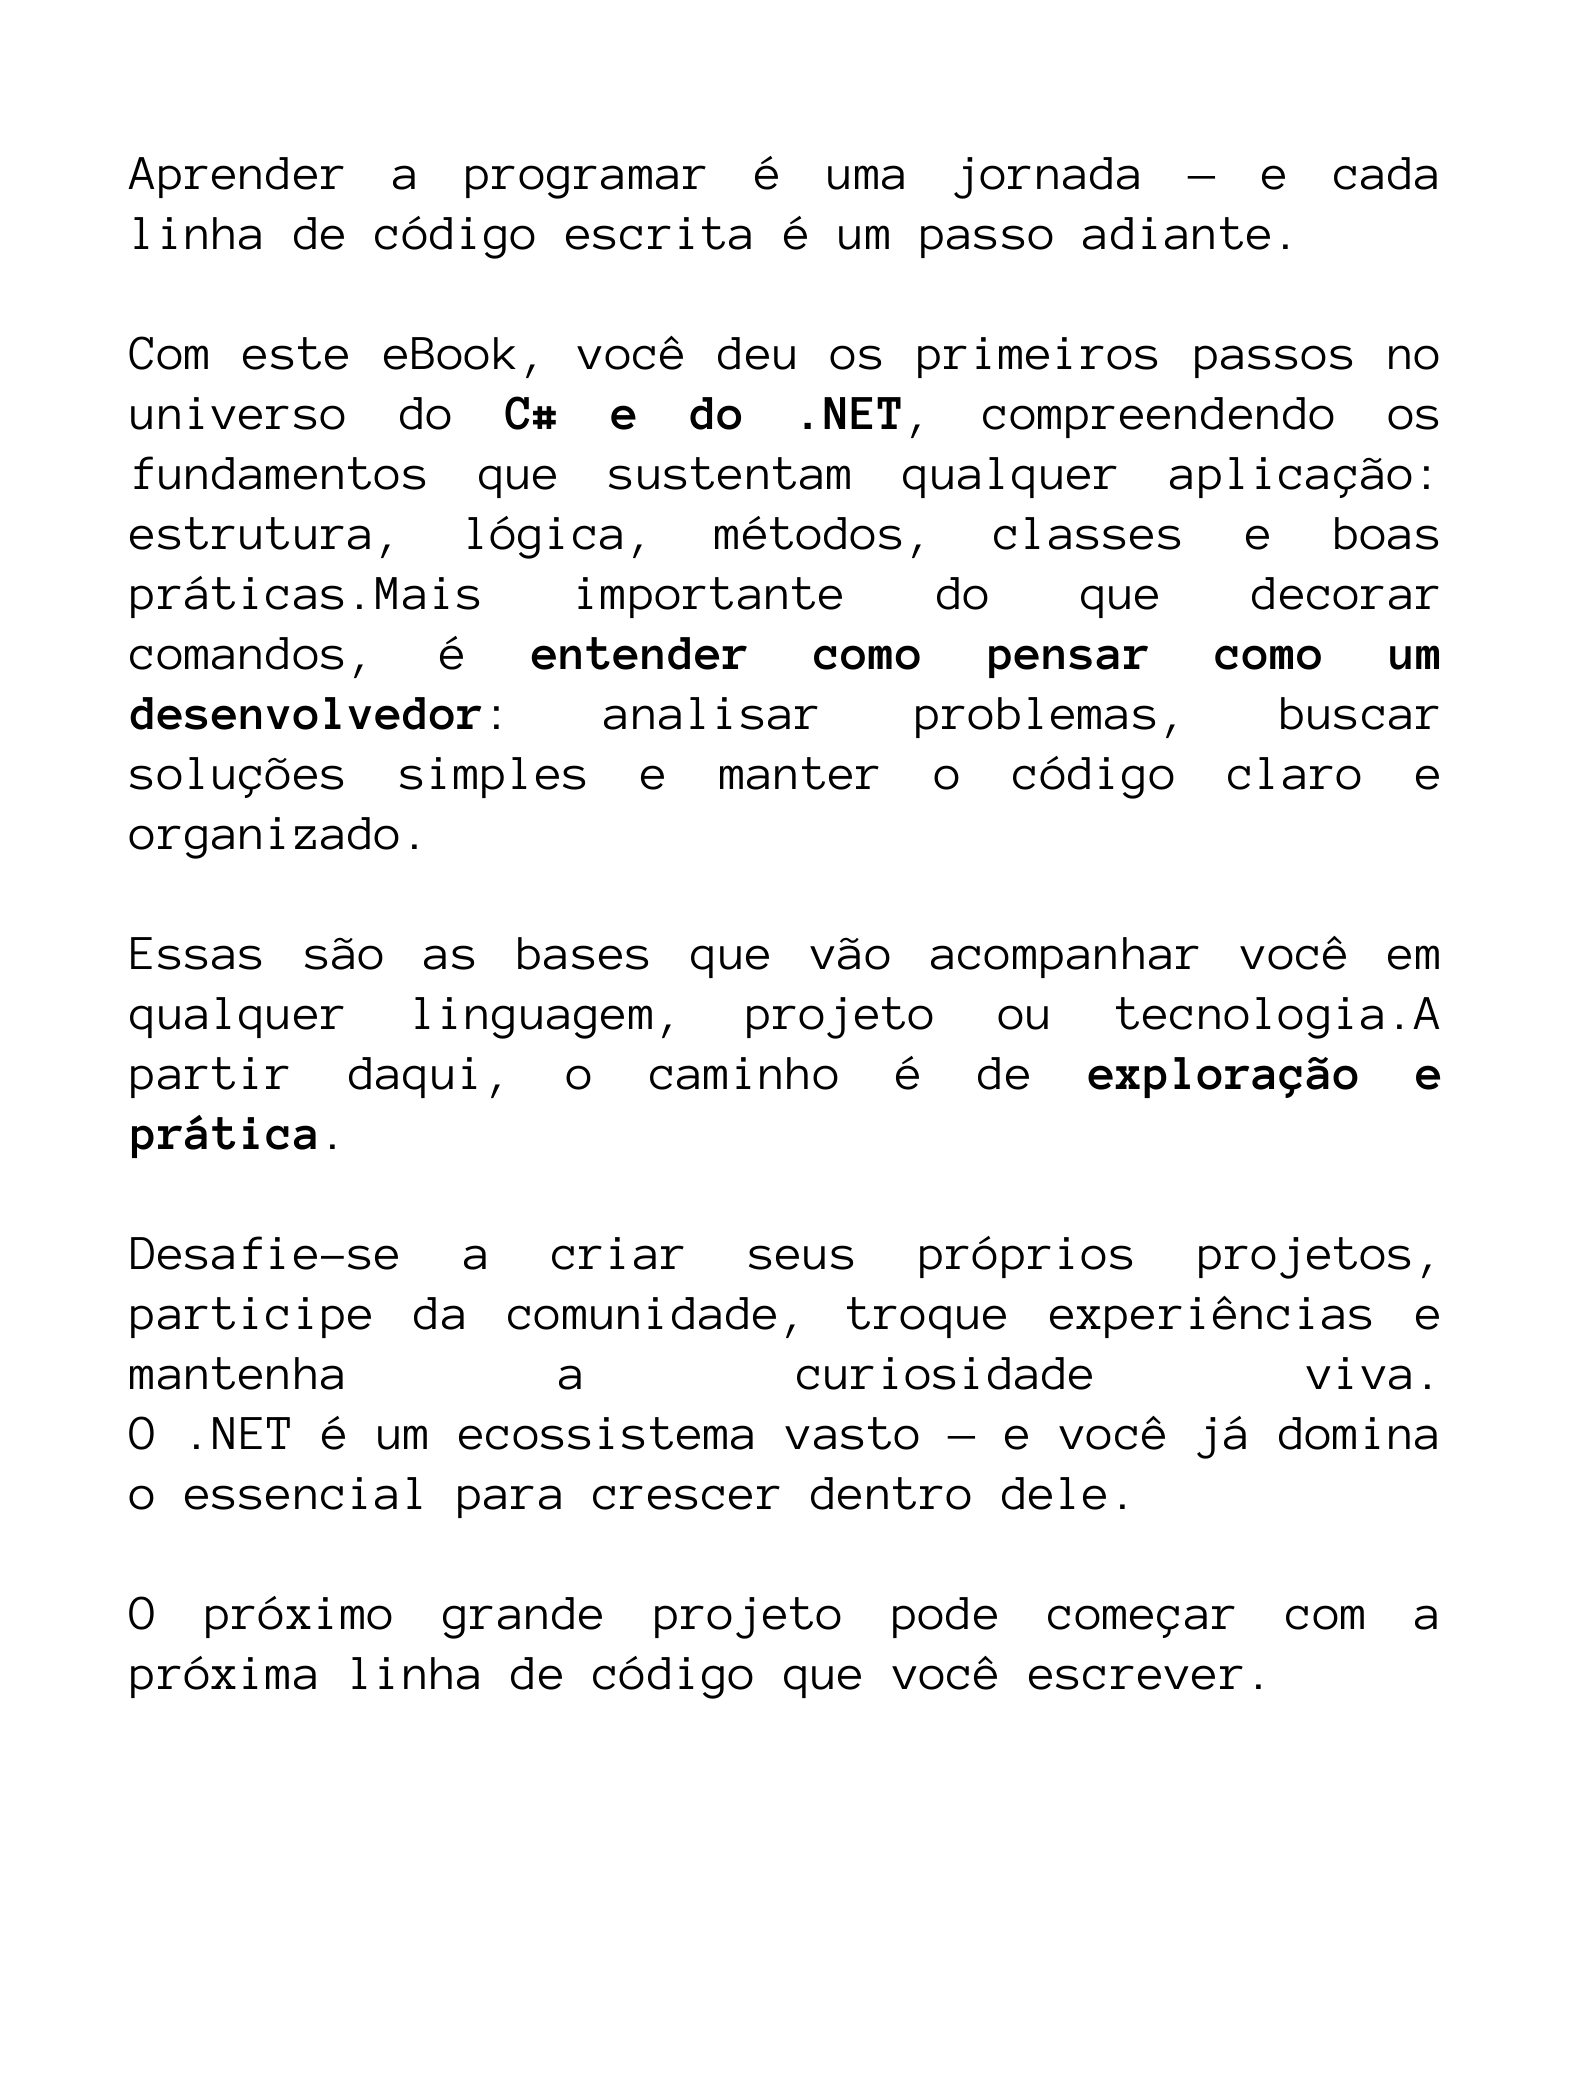

Aprender a programar é uma jornada — e cada linha de código escrita é um passo adiante.
Com este eBook, você deu os primeiros passos no universo do C# e do .NET, compreendendo os fundamentos que sustentam qualquer aplicação: estrutura, lógica, métodos, classes e boas práticas.Mais importante do que decorar comandos, é entender como pensar como um desenvolvedor: analisar problemas, buscar soluções simples e manter o código claro e organizado.
Essas são as bases que vão acompanhar você em qualquer linguagem, projeto ou tecnologia.A partir daqui, o caminho é de exploração e prática.
Desafie-se a criar seus próprios projetos, participe da comunidade, troque experiências e mantenha a curiosidade viva.
O .NET é um ecossistema vasto — e você já domina o essencial para crescer dentro dele.
O próximo grande projeto pode começar com a próxima linha de código que você escrever.